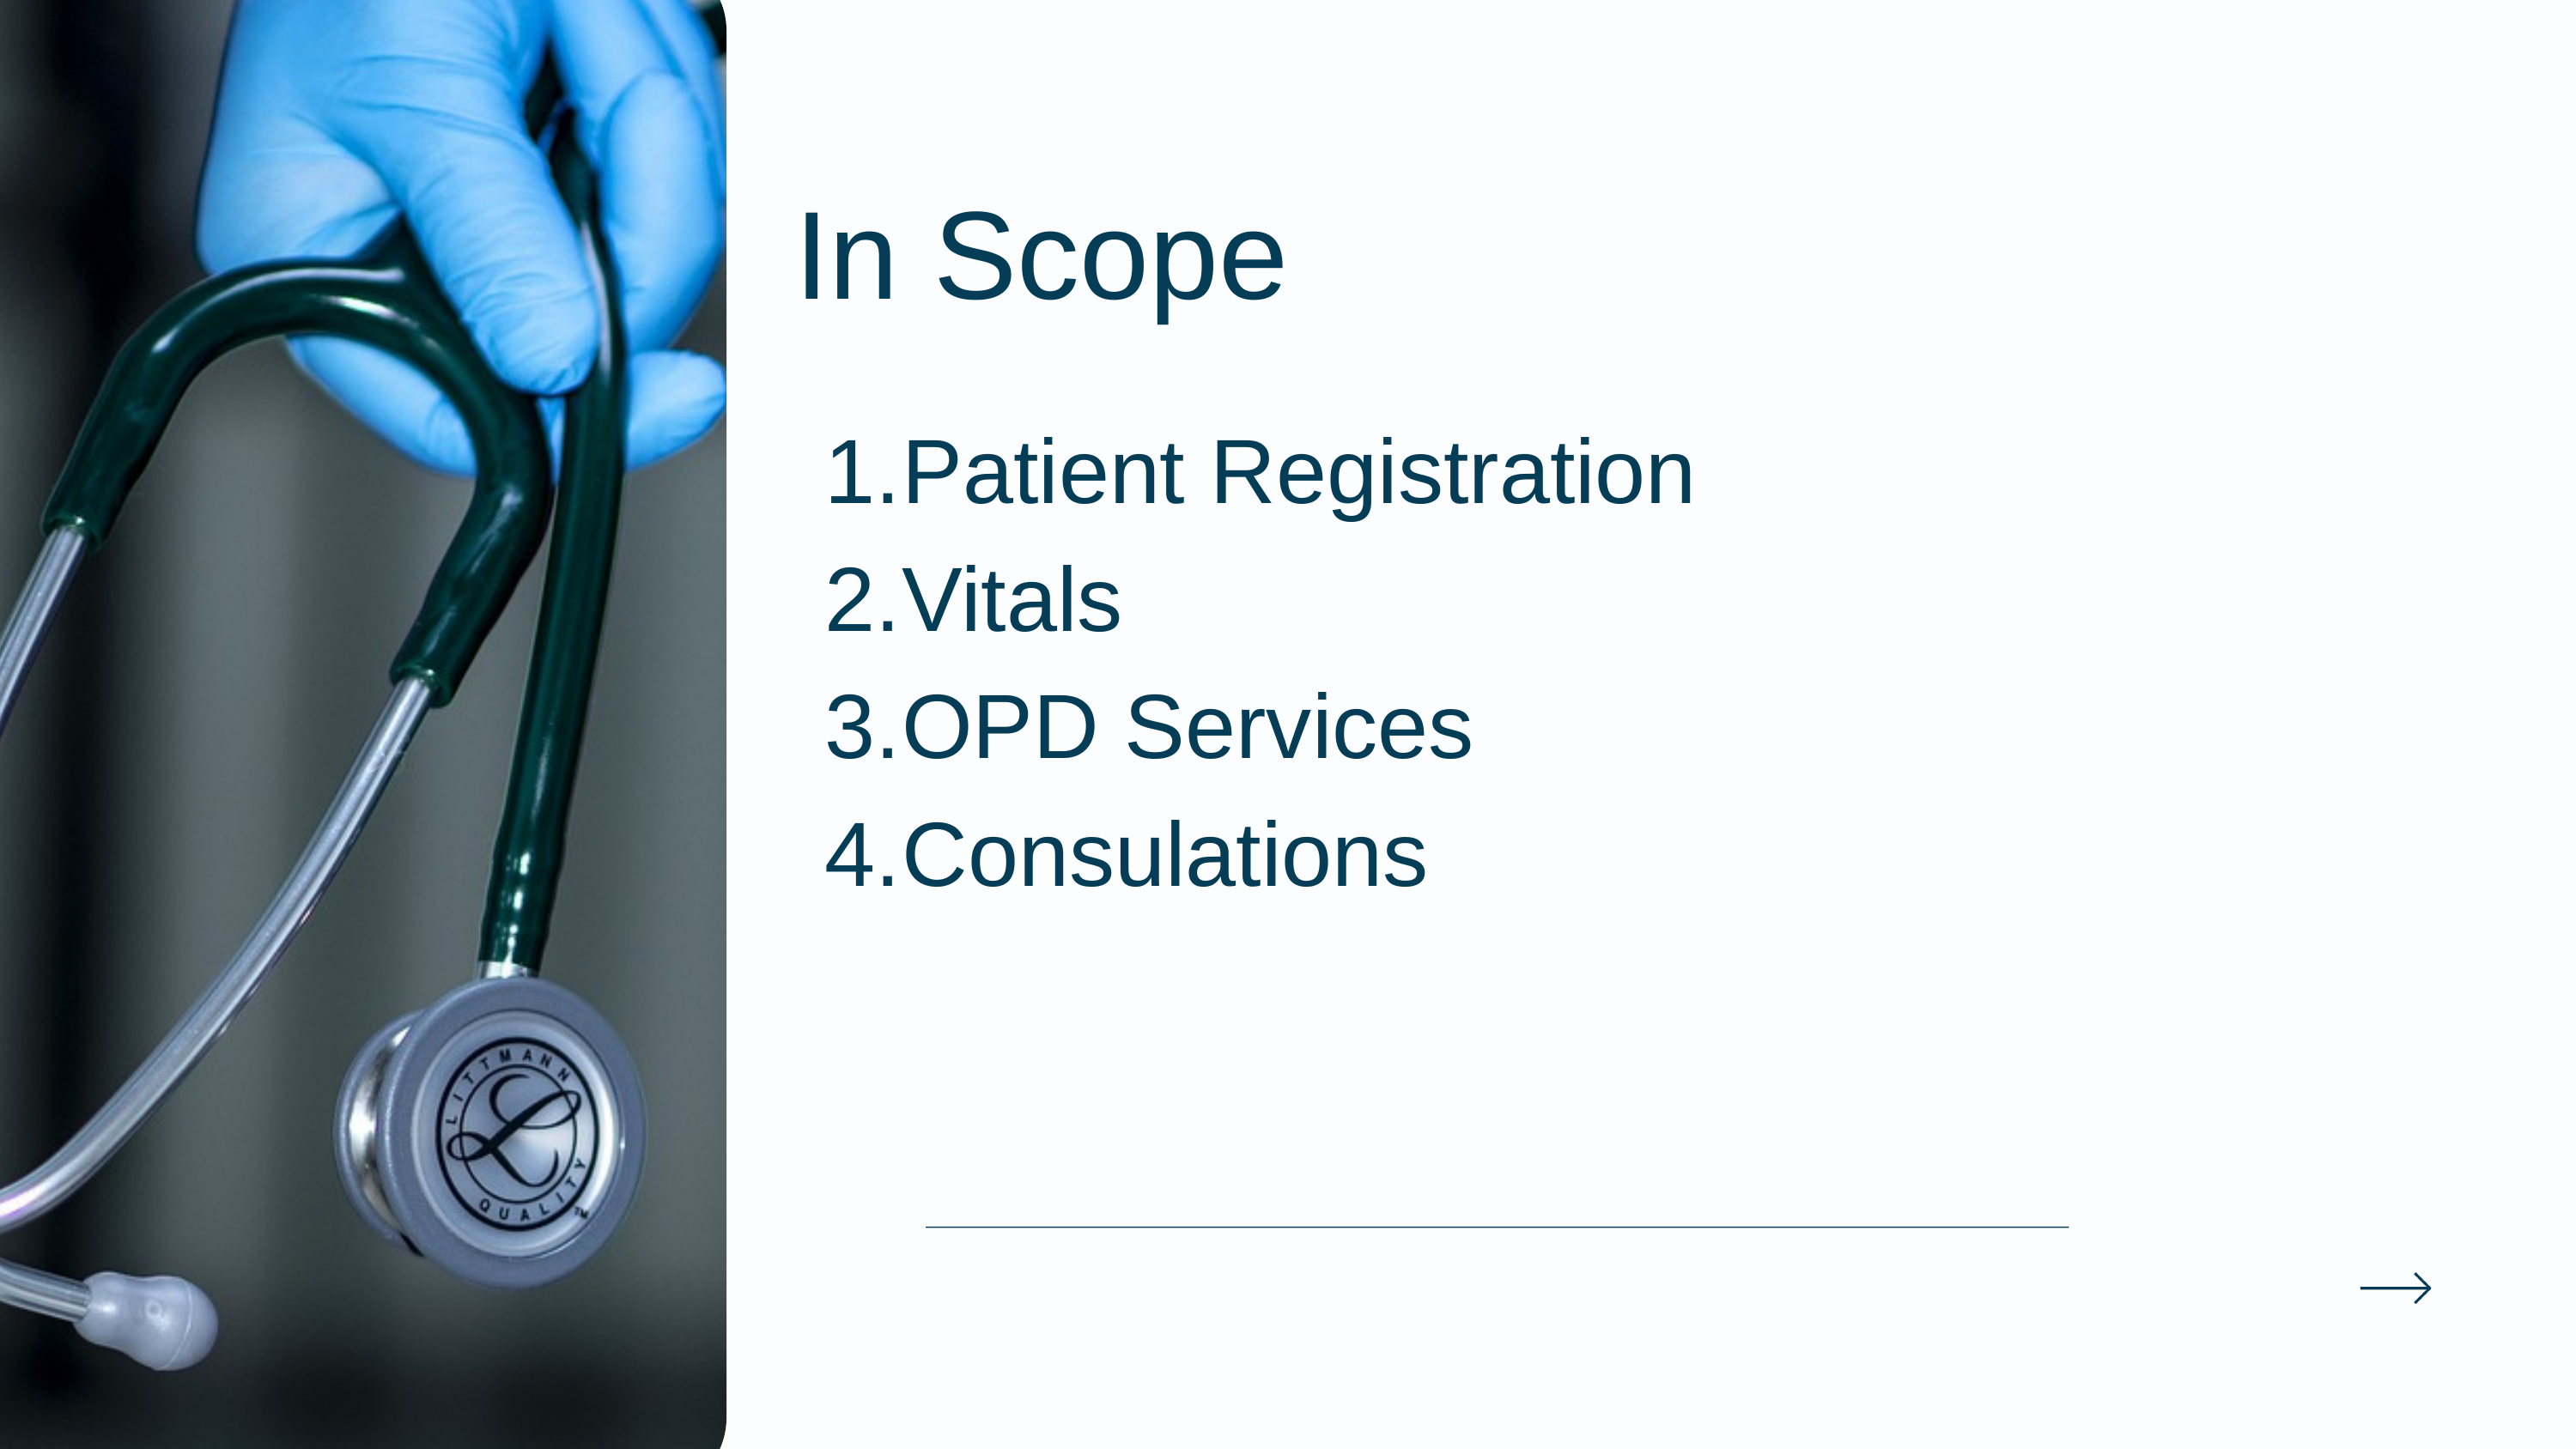

In Scope
Patient Registration
Vitals
OPD Services
Consulations